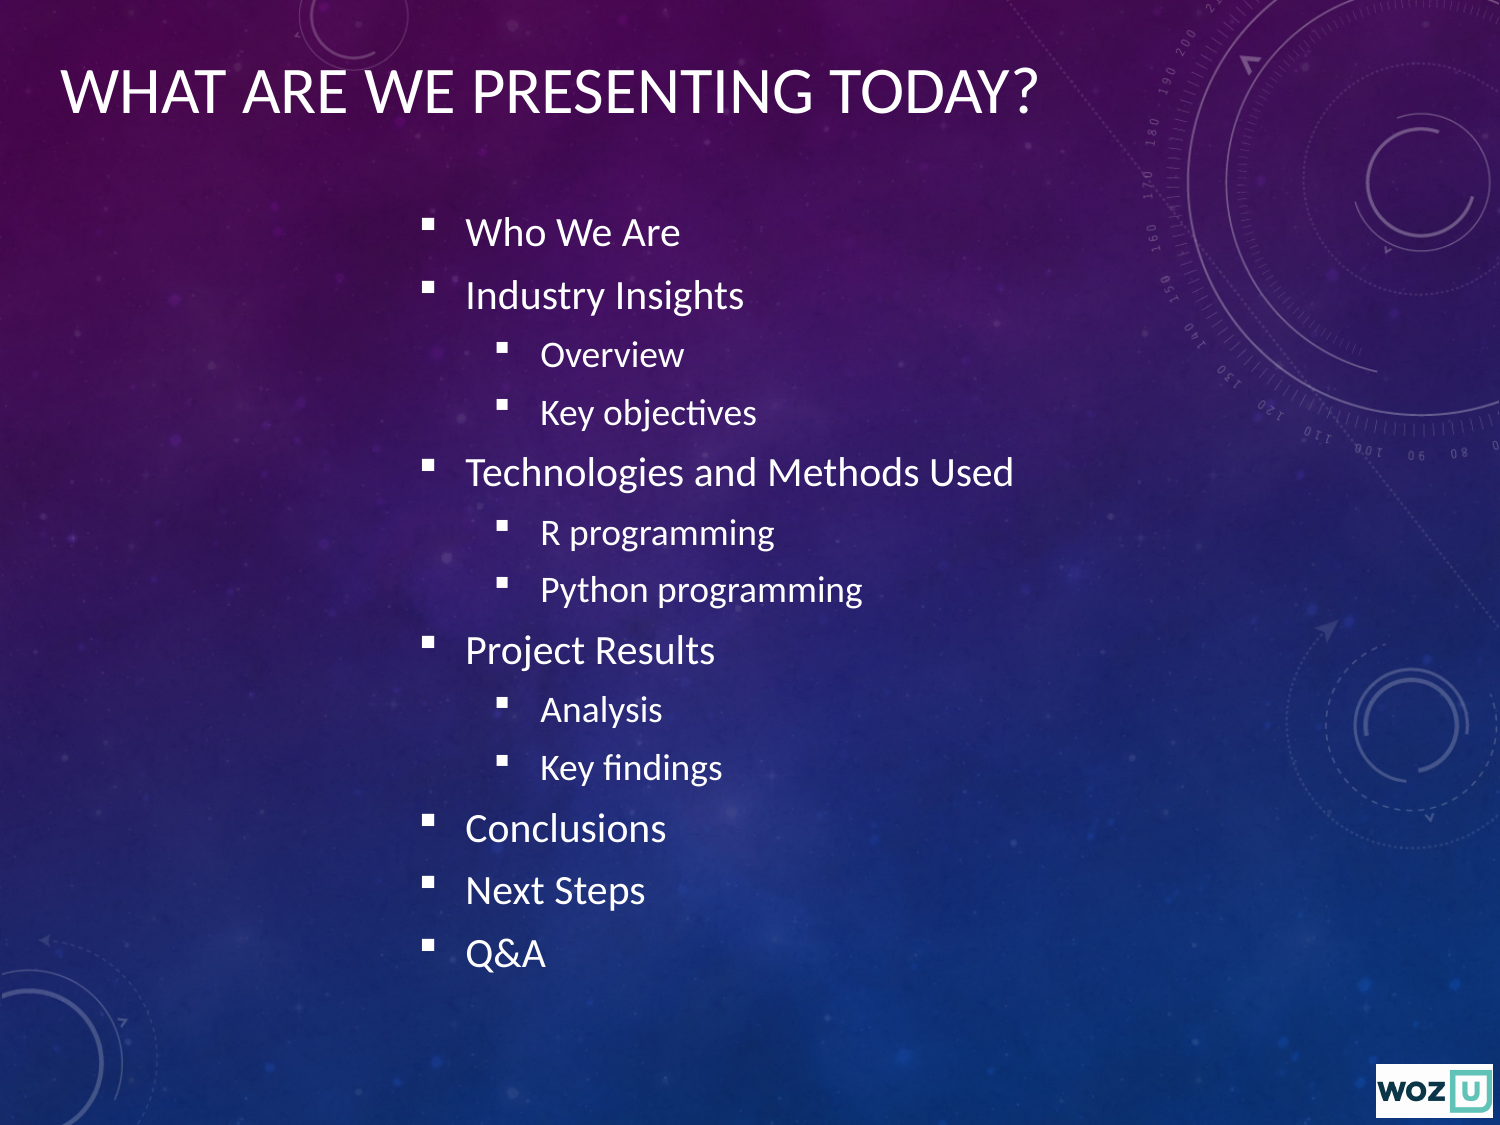

# What are we presenting today?
Who We Are
Industry Insights
Overview
Key objectives
Technologies and Methods Used
R programming
Python programming
Project Results
Analysis
Key findings
Conclusions
Next Steps
Q&A